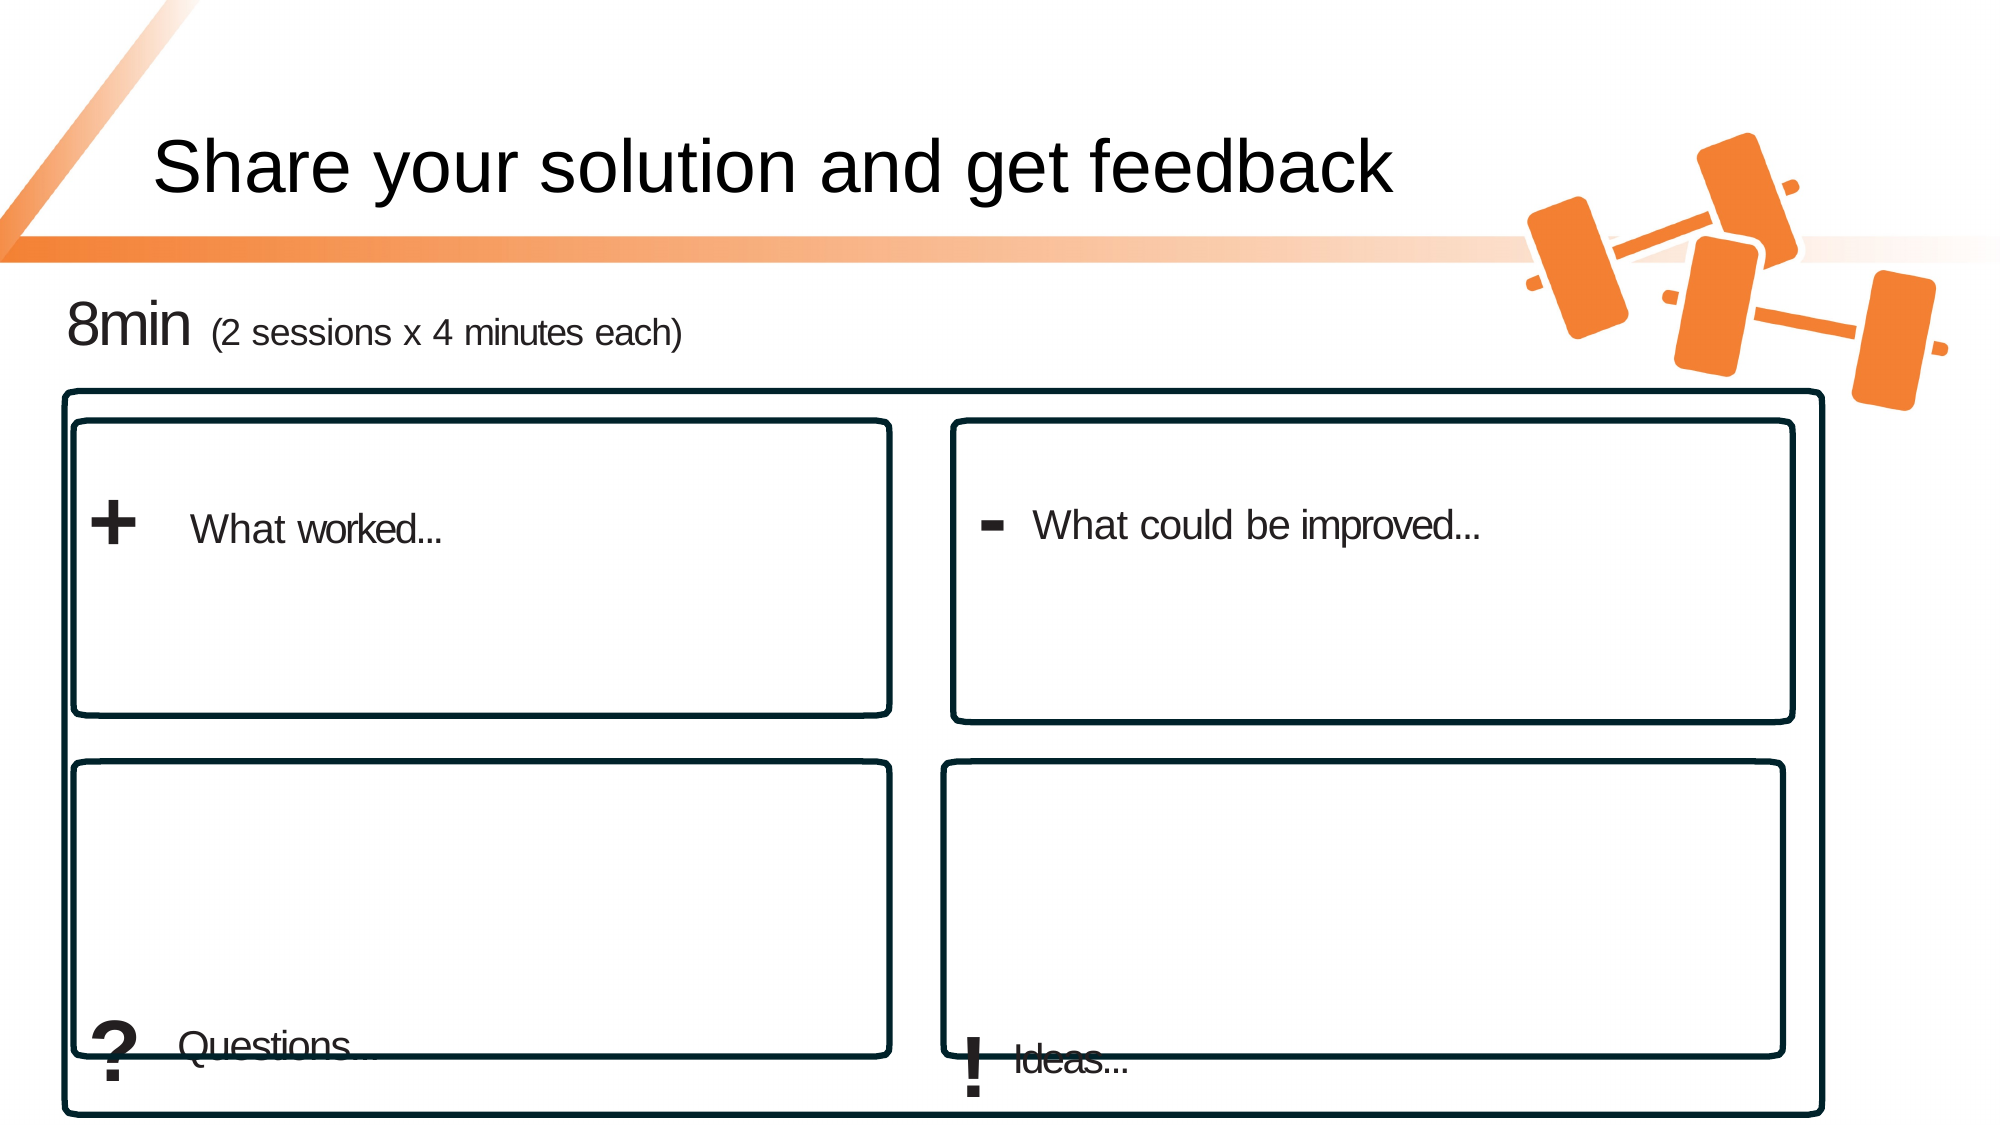

# Share your solution and get feedback
8min (2 sessions x 4 minutes each)
- What could be improved...

+   What worked...

? Questions...
! Ideas...